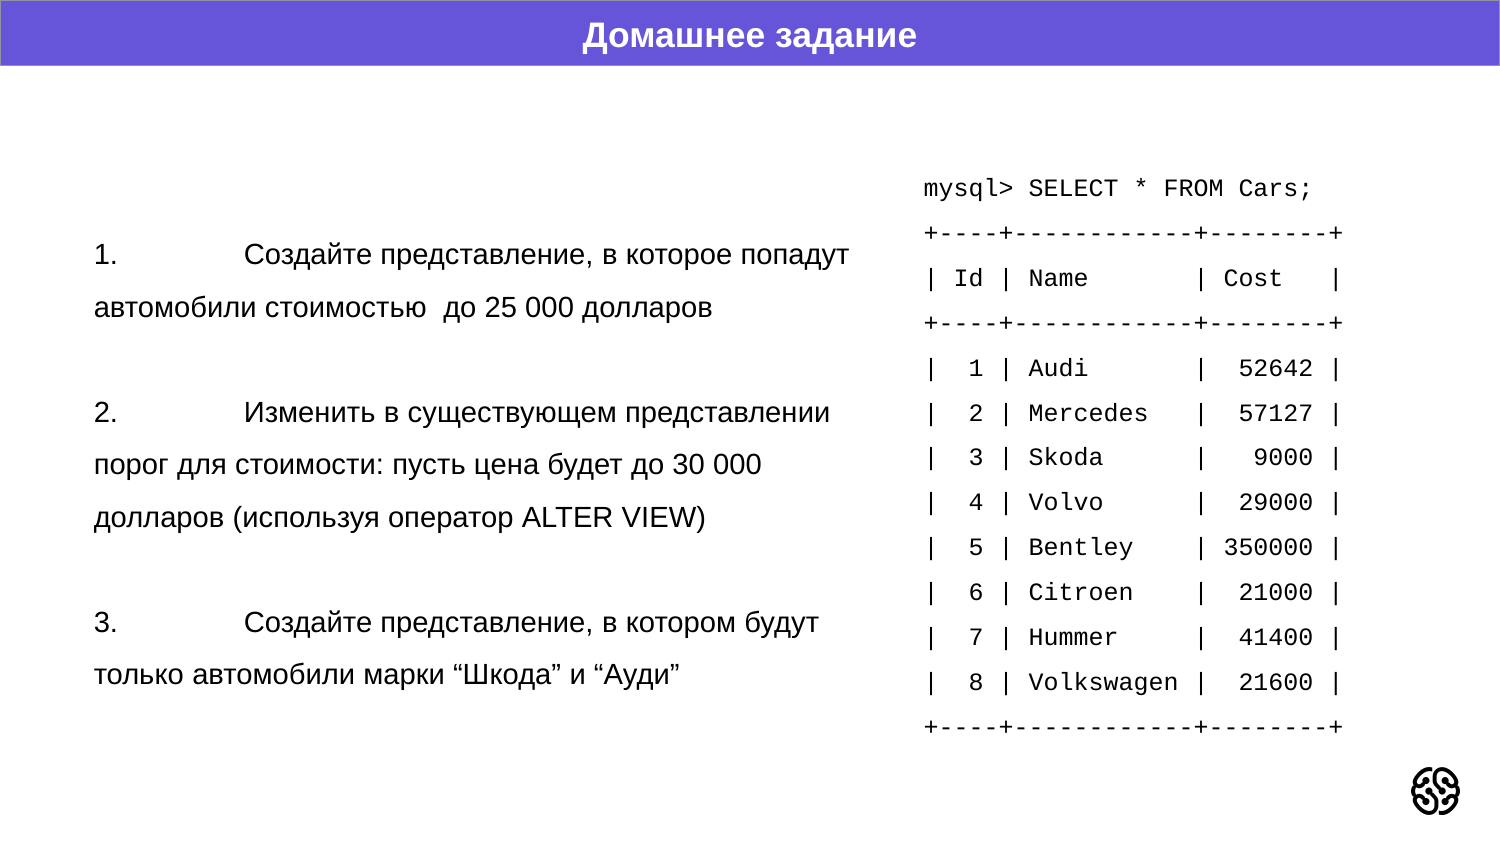

Домашнее задание
mysql> SELECT * FROM Cars;
+----+------------+--------+
| Id | Name       | Cost   |
+----+------------+--------+
|  1 | Audi       |  52642 |
|  2 | Mercedes   |  57127 |
|  3 | Skoda      |   9000 |
|  4 | Volvo      |  29000 |
|  5 | Bentley    | 350000 |
|  6 | Citroen    |  21000 |
|  7 | Hummer     |  41400 |
|  8 | Volkswagen |  21600 |
+----+------------+--------+

1.	Создайте представление, в которое попадут автомобили стоимостью  до 25 000 долларов

2.	Изменить в существующем представлении порог для стоимости: пусть цена будет до 30 000 долларов (используя оператор ALTER VIEW)

3. 	Создайте представление, в котором будут только автомобили марки “Шкода” и “Ауди”